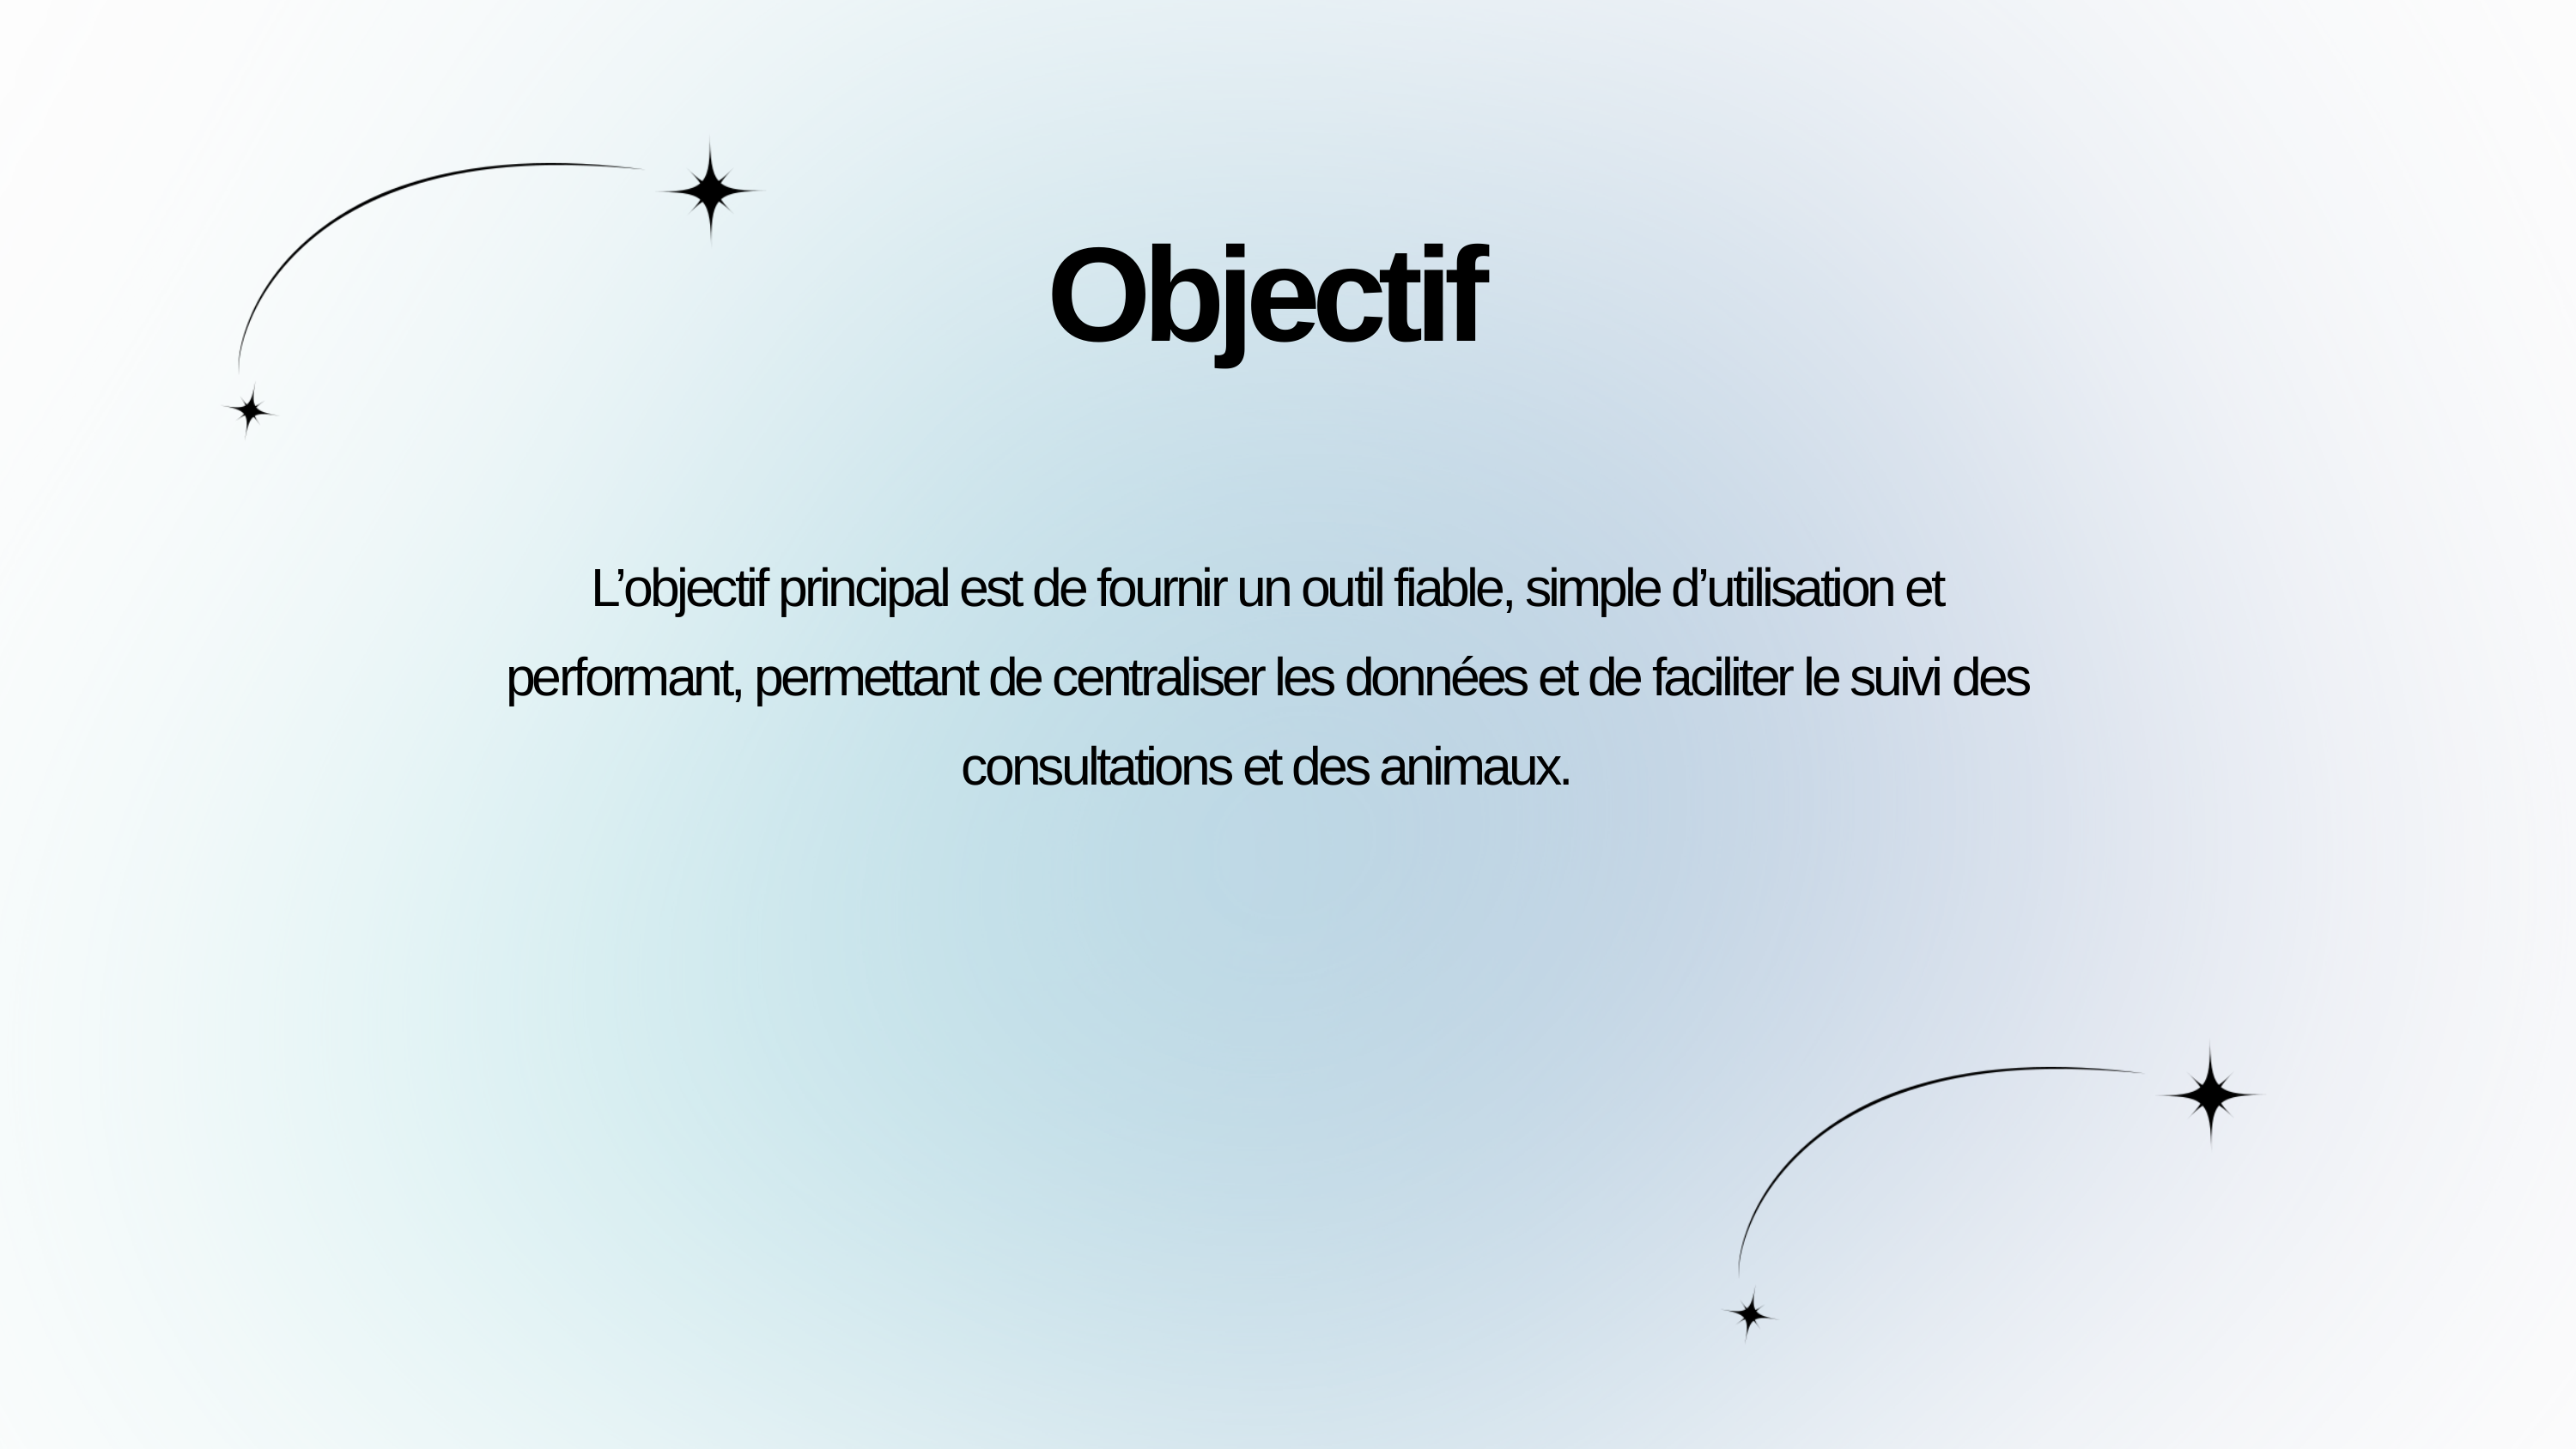

Objectif
L’objectif principal est de fournir un outil fiable, simple d’utilisation et performant, permettant de centraliser les données et de faciliter le suivi des consultations et des animaux.